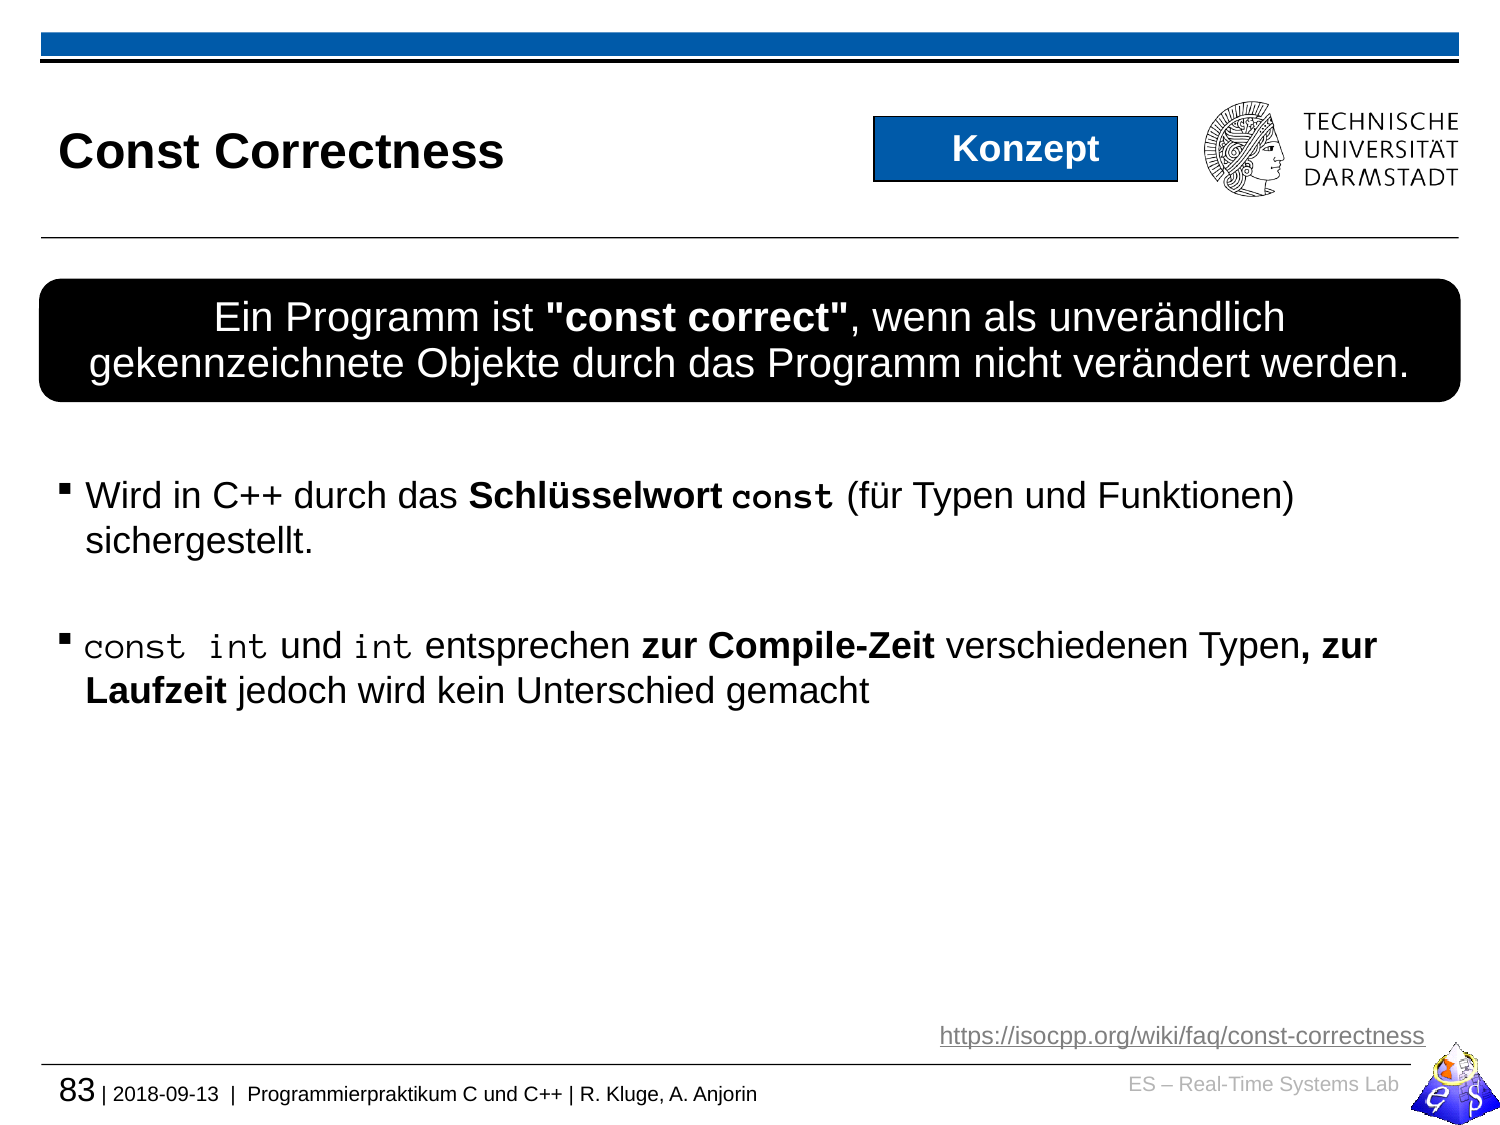

# Const Correctness
Konzept
Ein Programm ist "const correct", wenn als unverändlich gekennzeichnete Objekte durch das Programm nicht verändert werden.
Wird in C++ durch das Schlüsselwort const (für Typen und Funktionen) sichergestellt.

const int und int entsprechen zur Compile-Zeit verschiedenen Typen, zur Laufzeit jedoch wird kein Unterschied gemacht

https://isocpp.org/wiki/faq/const-correctness